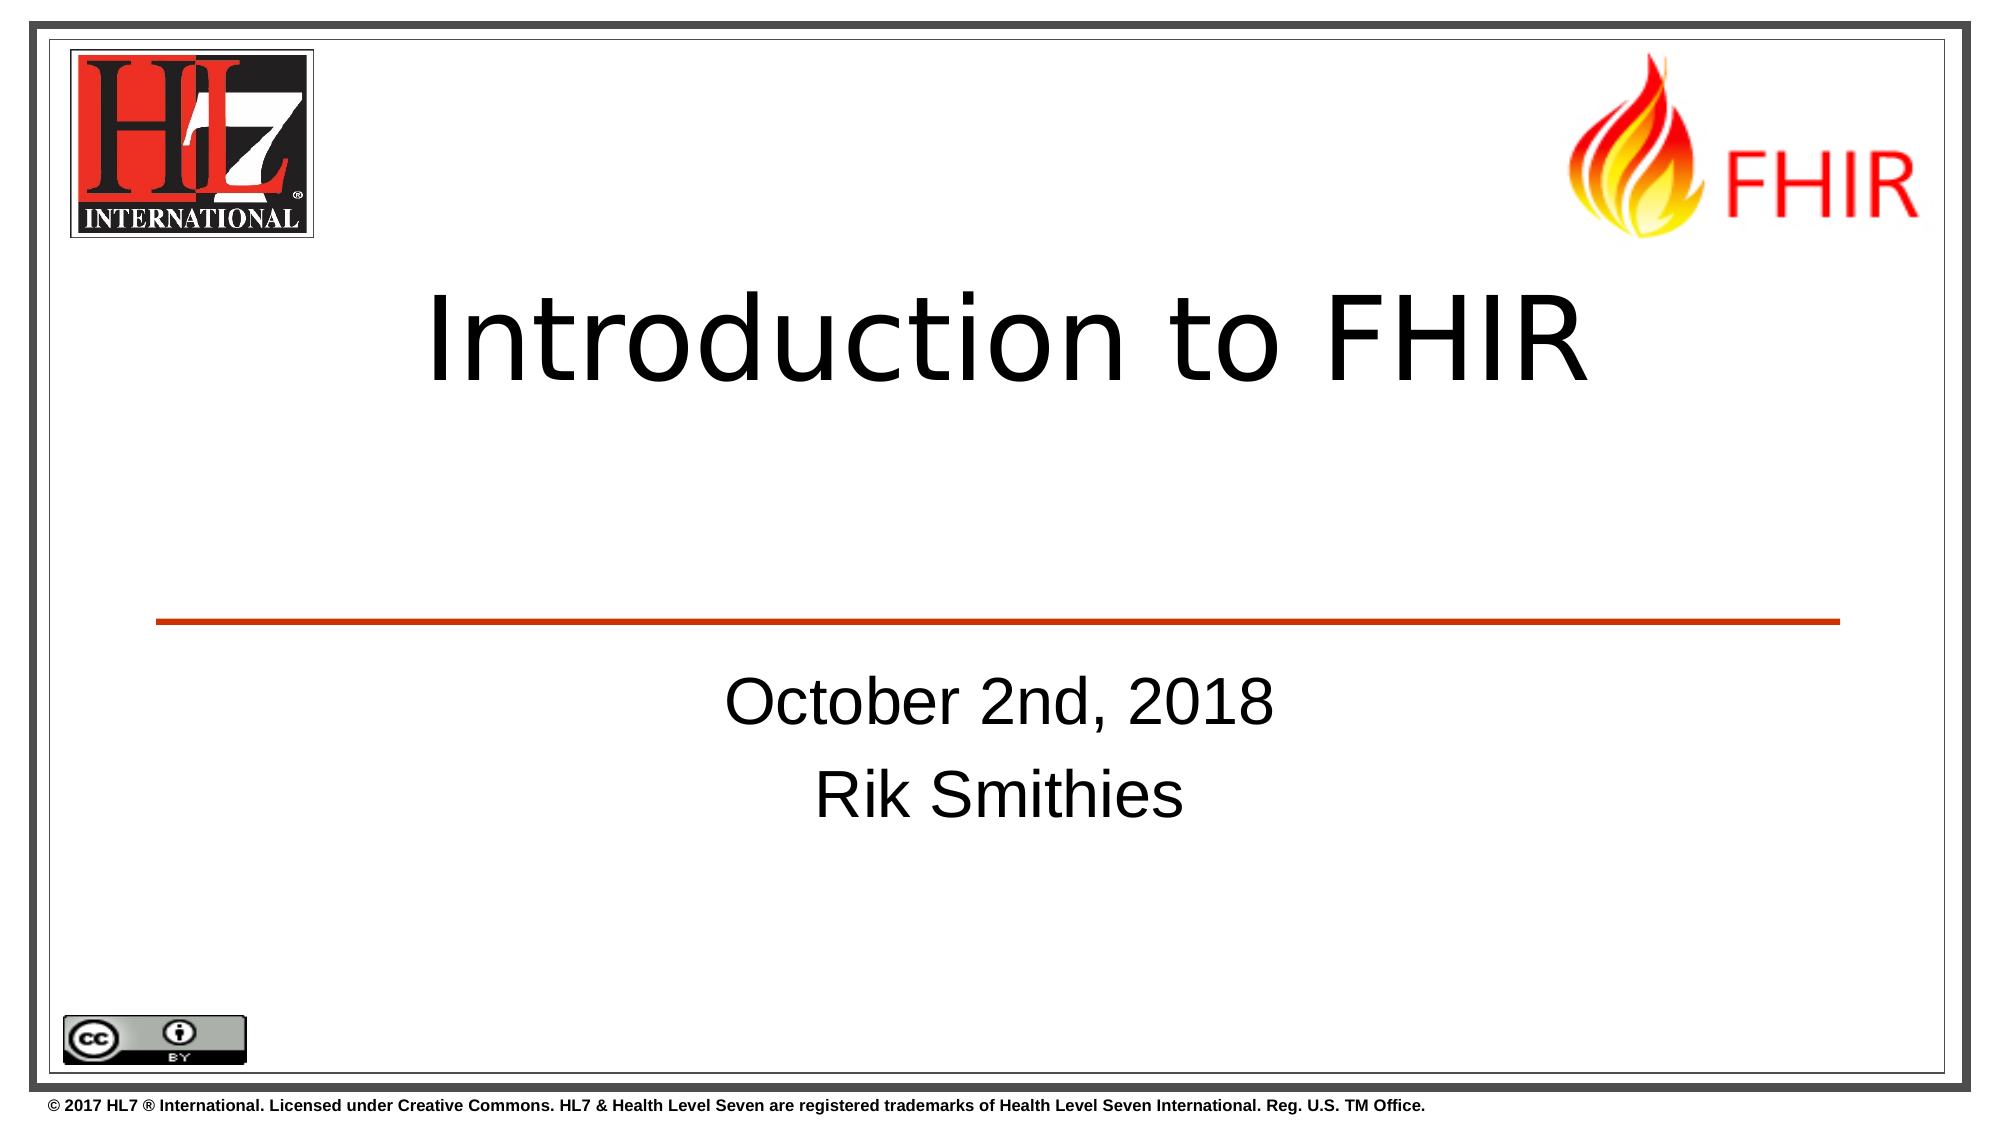

# Introduction to FHIR
October 2nd, 2018
Rik Smithies